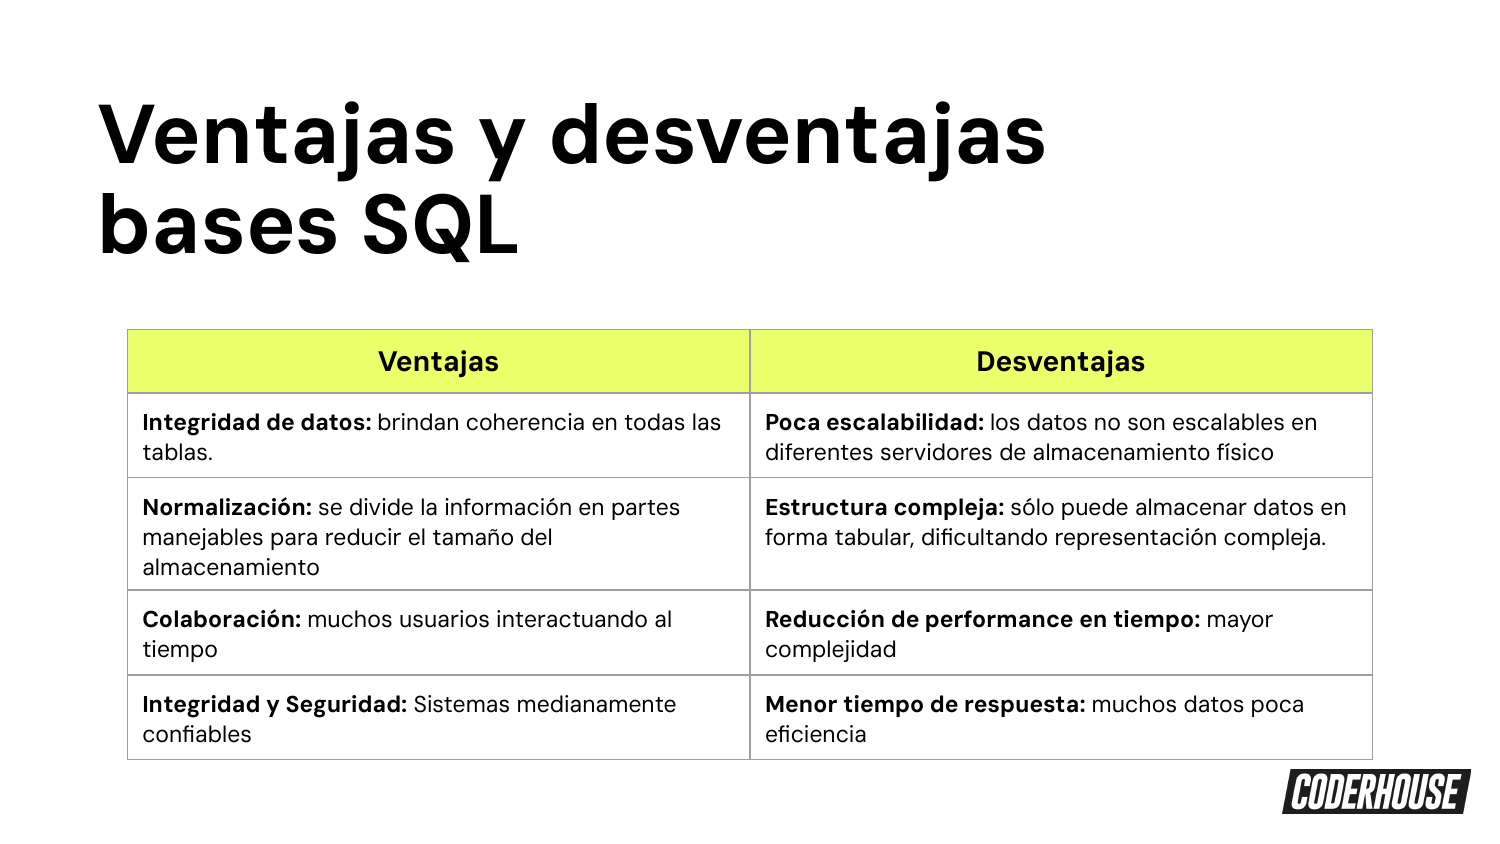

Ventajas y desventajas bases SQL
| Ventajas | Desventajas |
| --- | --- |
| Integridad de datos: brindan coherencia en todas las tablas. | Poca escalabilidad: los datos no son escalables en diferentes servidores de almacenamiento físico |
| Normalización: se divide la información en partes manejables para reducir el tamaño del almacenamiento | Estructura compleja: sólo puede almacenar datos en forma tabular, dificultando representación compleja. |
| Colaboración: muchos usuarios interactuando al tiempo | Reducción de performance en tiempo: mayor complejidad |
| Integridad y Seguridad: Sistemas medianamente confiables | Menor tiempo de respuesta: muchos datos poca eficiencia |